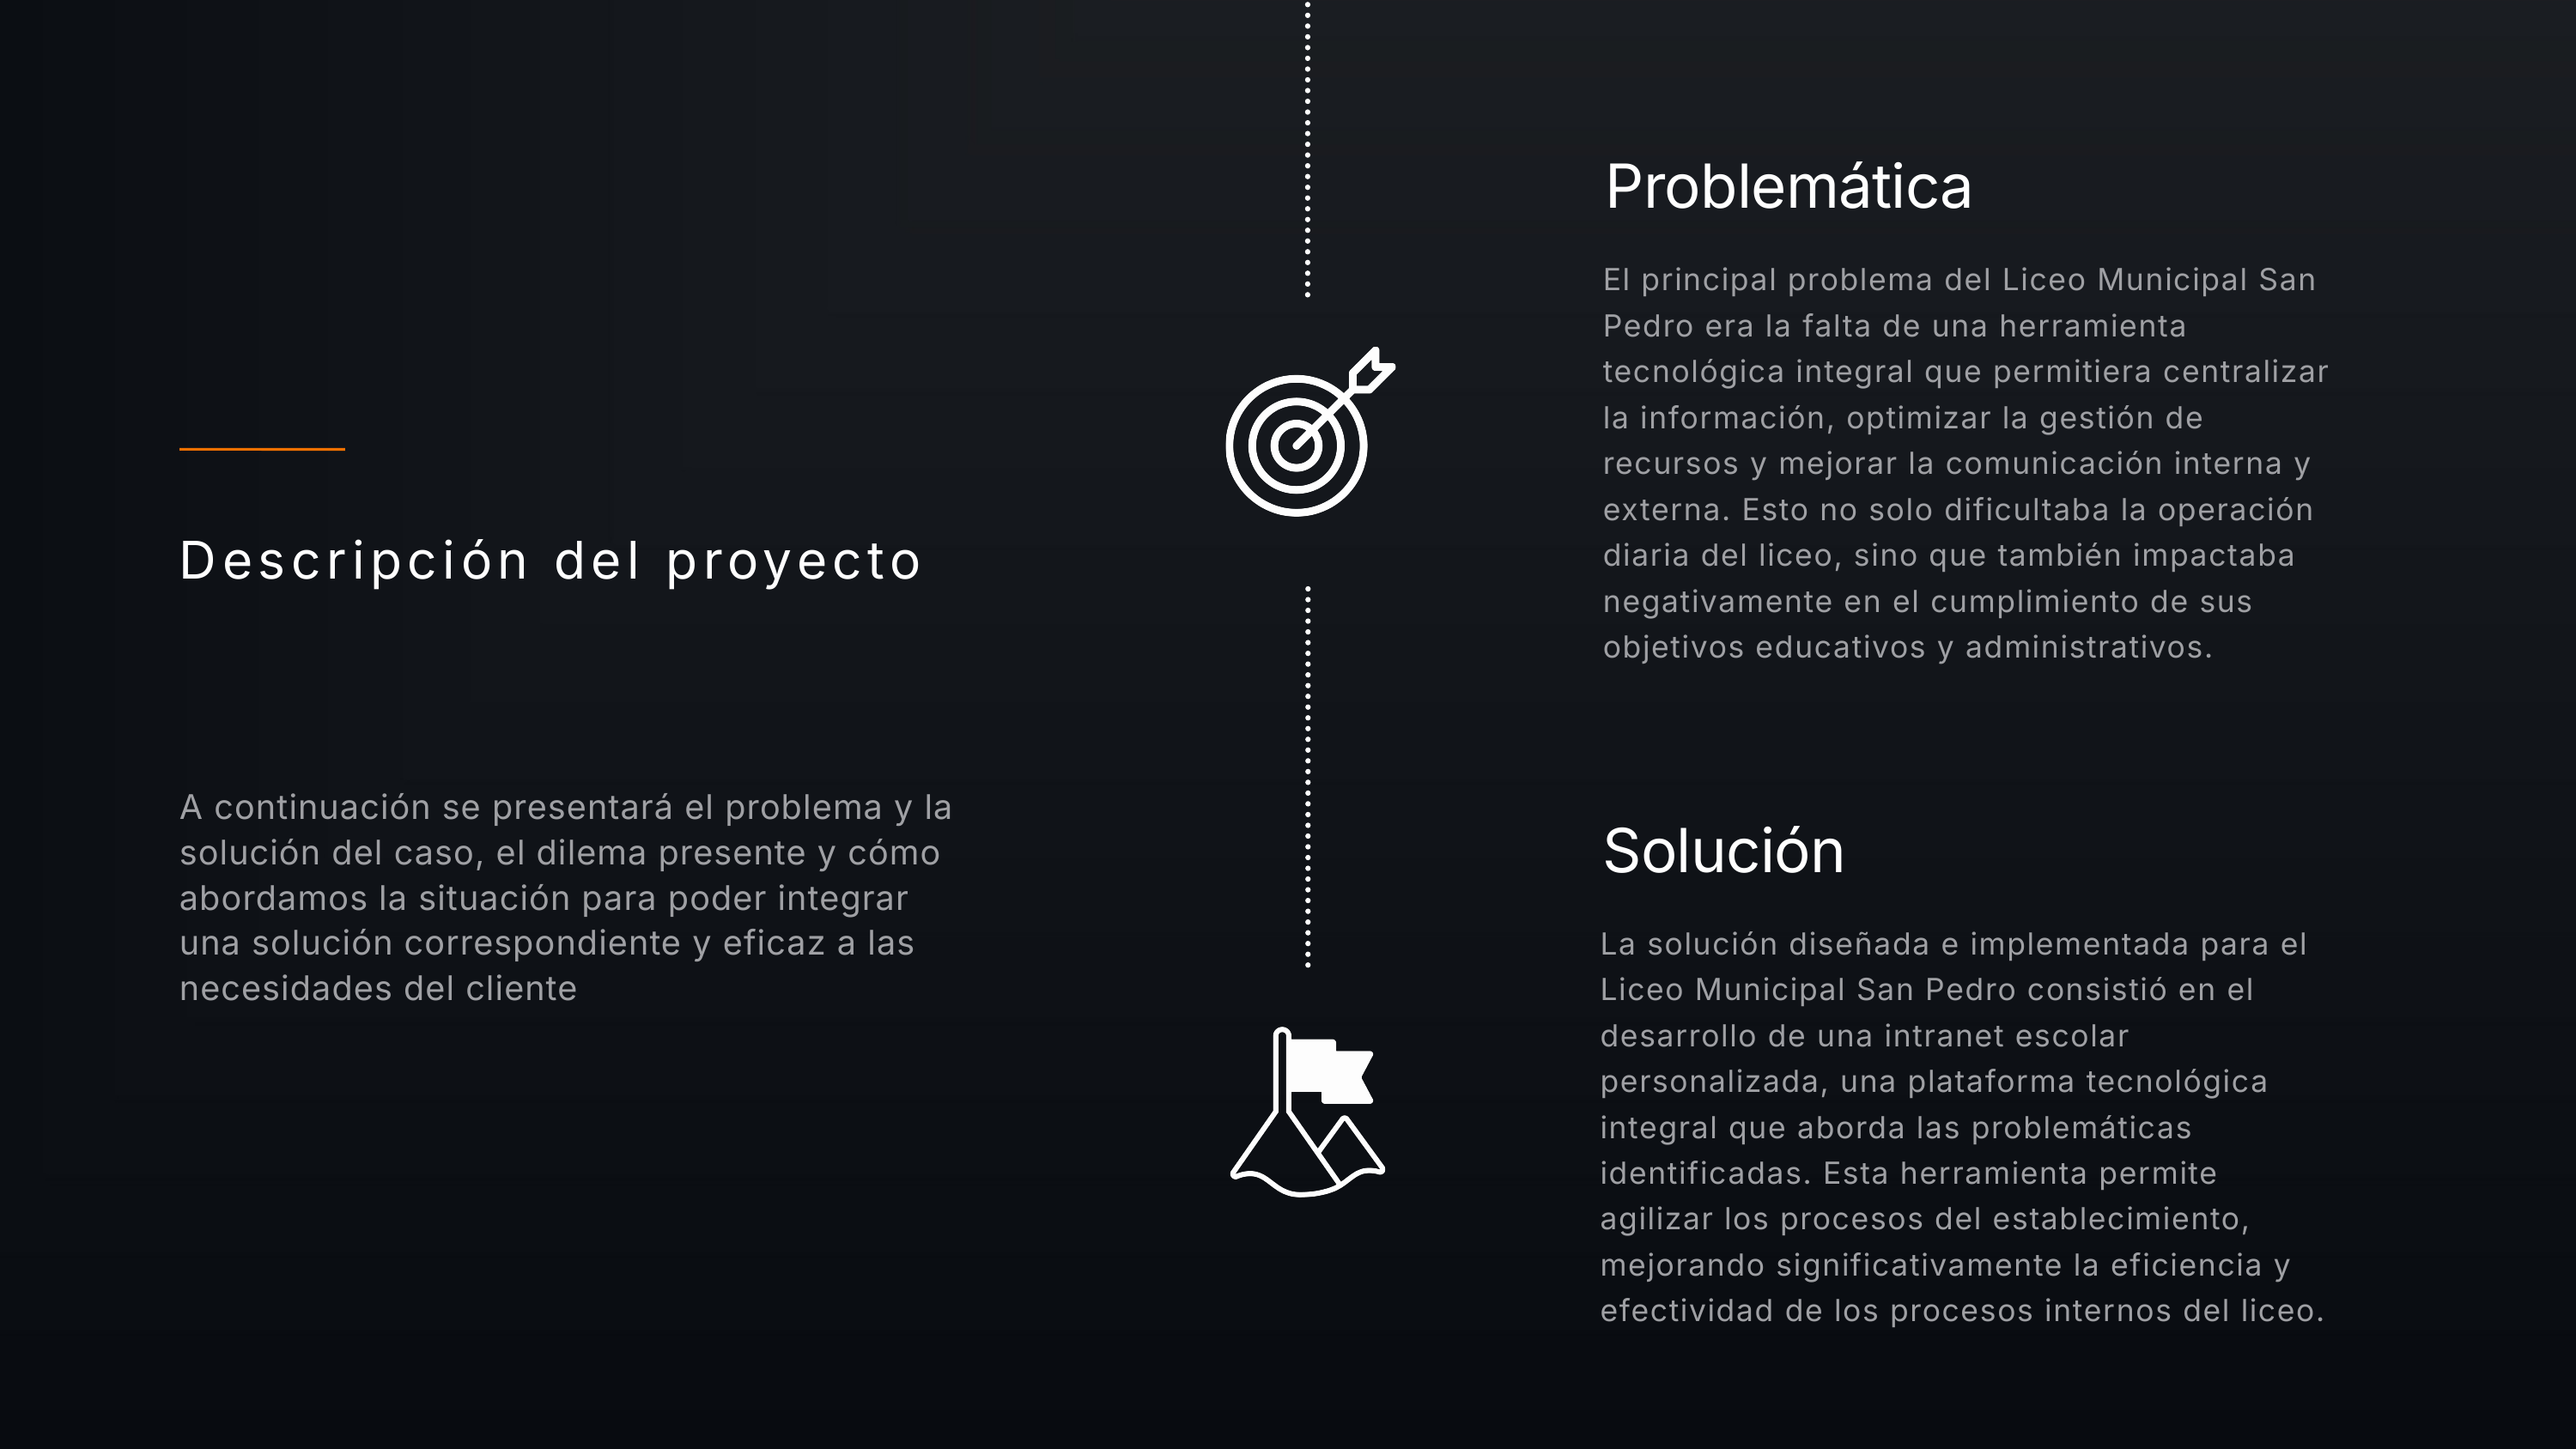

Problemática

El principal problema del Liceo Municipal San Pedro era la falta de una herramienta tecnológica integral que permitiera centralizar la información, optimizar la gestión de recursos y mejorar la comunicación interna y externa. Esto no solo dificultaba la operación diaria del liceo, sino que también impactaba negativamente en el cumplimiento de sus objetivos educativos y administrativos.

Descripción del proyecto

A continuación se presentará el problema y la solución del caso, el dilema presente y cómo abordamos la situación para poder integrar una solución correspondiente y eficaz a las necesidades del cliente
Solución
La solución diseñada e implementada para el Liceo Municipal San Pedro consistió en el desarrollo de una intranet escolar personalizada, una plataforma tecnológica integral que aborda las problemáticas identificadas. Esta herramienta permite agilizar los procesos del establecimiento,  mejorando significativamente la eficiencia y efectividad de los procesos internos del liceo.